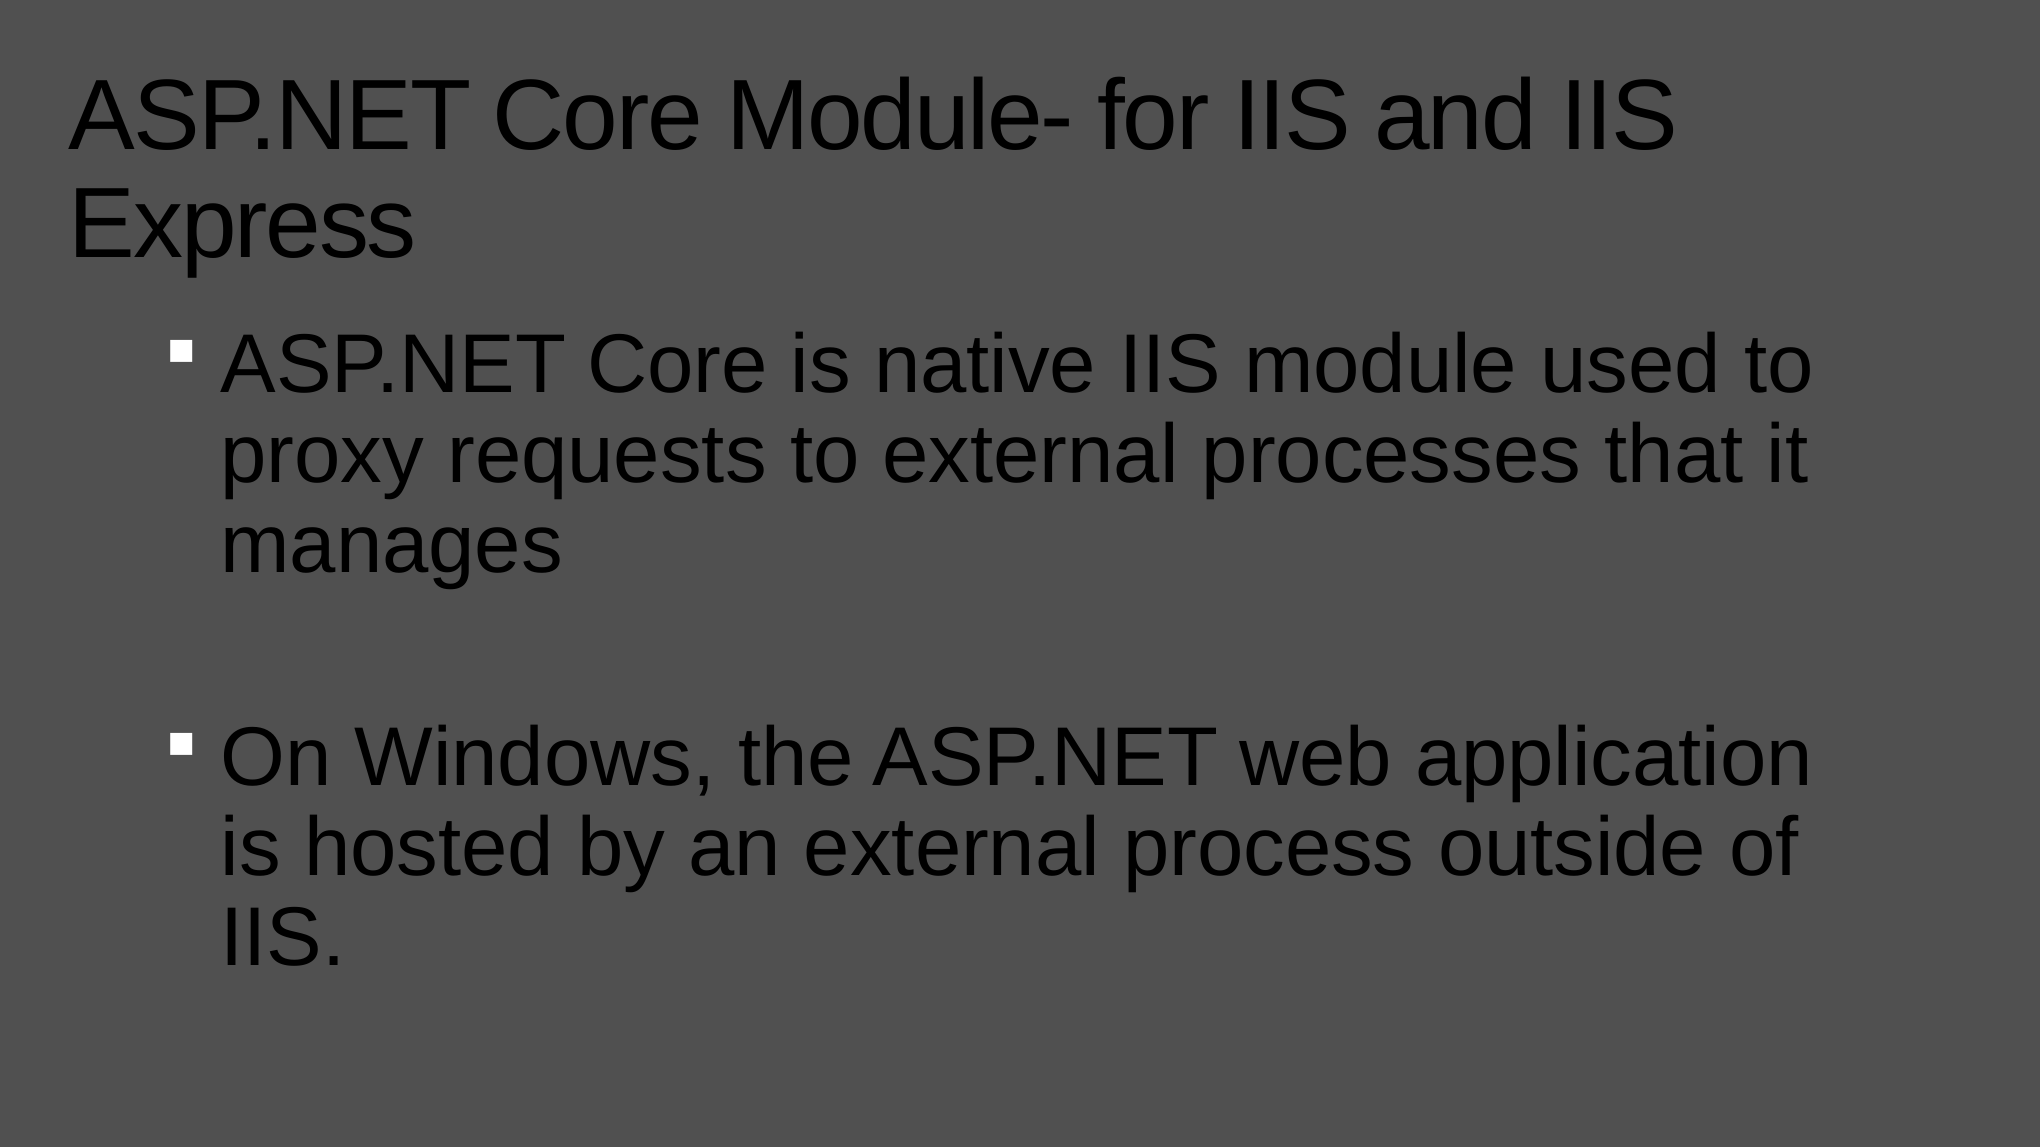

# ASP.NET Core Module- for IIS and IIS Express
ASP.NET Core is native IIS module used to proxy requests to external processes that it manages

On Windows, the ASP.NET web application is hosted by an external process outside of IIS.